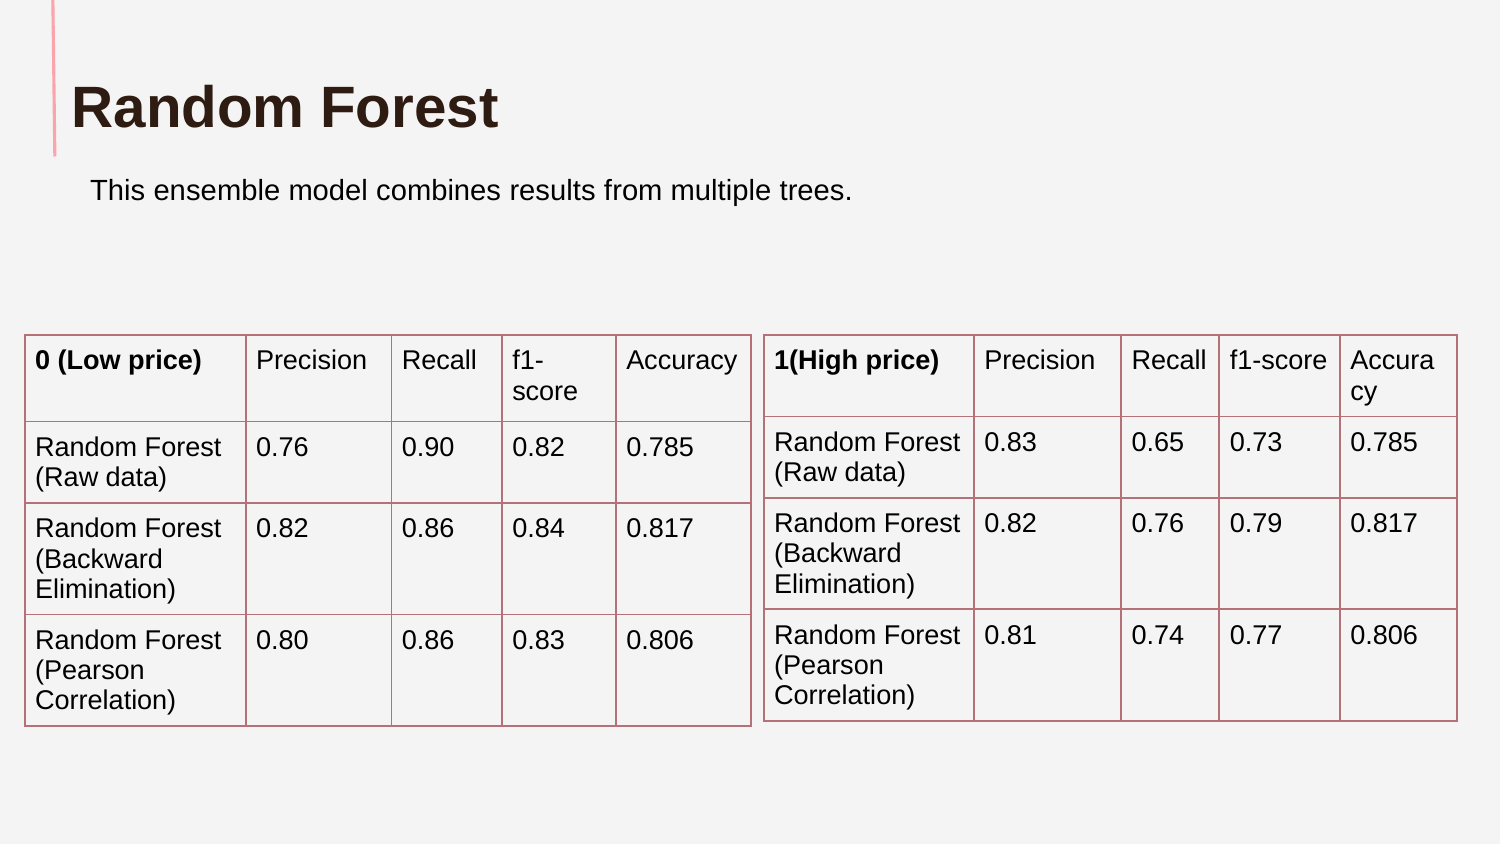

# Random Forest
This ensemble model combines results from multiple trees.

| 0 (Low price) | Precision | Recall | f1-score | Accuracy |
| --- | --- | --- | --- | --- |
| Random Forest (Raw data) | 0.76 | 0.90 | 0.82 | 0.785 |
| Random Forest (Backward Elimination) | 0.82 | 0.86 | 0.84 | 0.817 |
| Random Forest (Pearson Correlation) | 0.80 | 0.86 | 0.83 | 0.806 |
| 1(High price) | Precision | Recall | f1-score | Accuracy |
| --- | --- | --- | --- | --- |
| Random Forest (Raw data) | 0.83 | 0.65 | 0.73 | 0.785 |
| Random Forest (Backward Elimination) | 0.82 | 0.76 | 0.79 | 0.817 |
| Random Forest (Pearson Correlation) | 0.81 | 0.74 | 0.77 | 0.806 |